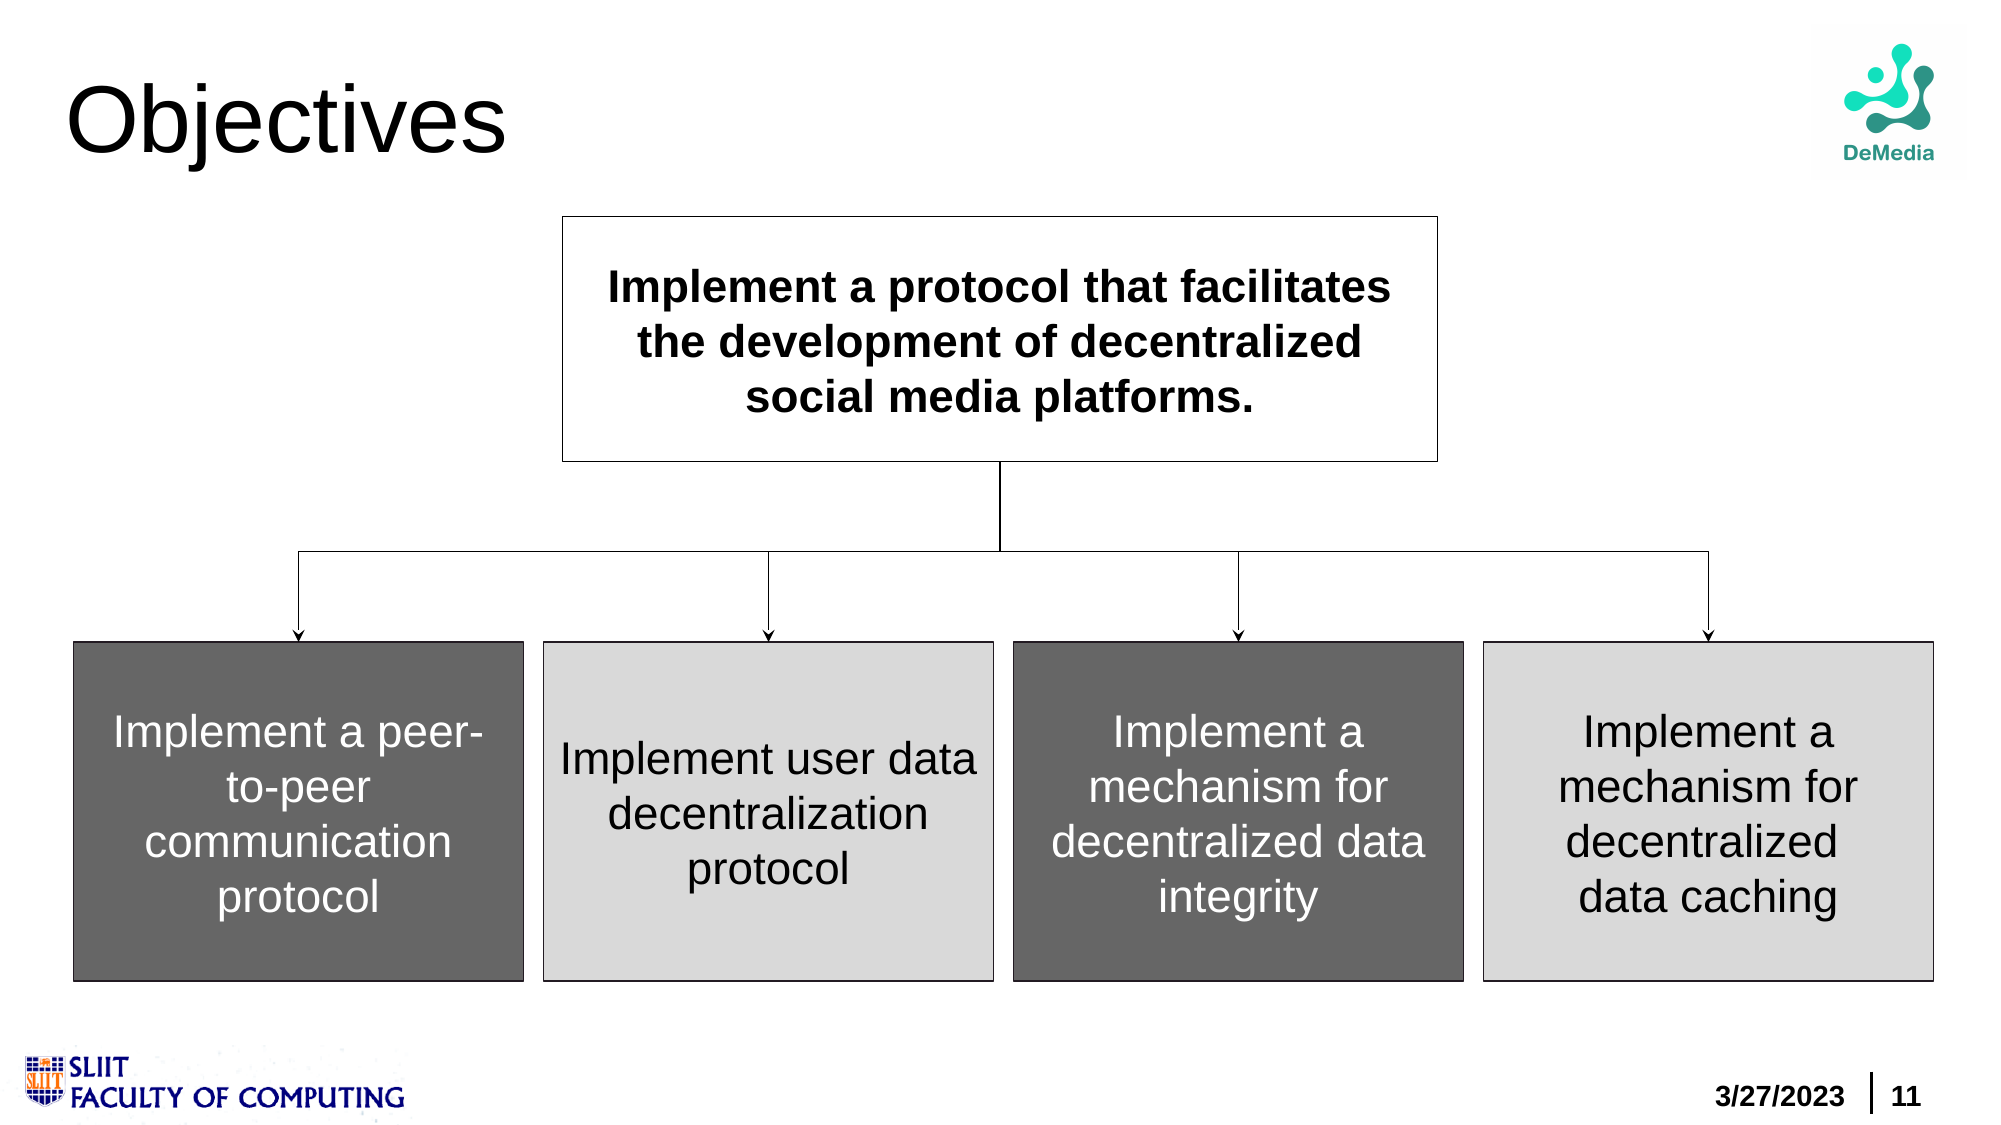

# Objectives
Implement a protocol that facilitates the development of decentralized social media platforms.
Implement a peer-to-peer
communication protocol
Implement user data
decentralization protocol
Implement a mechanism for
decentralized data integrity
Implement a mechanism for
decentralized
data caching